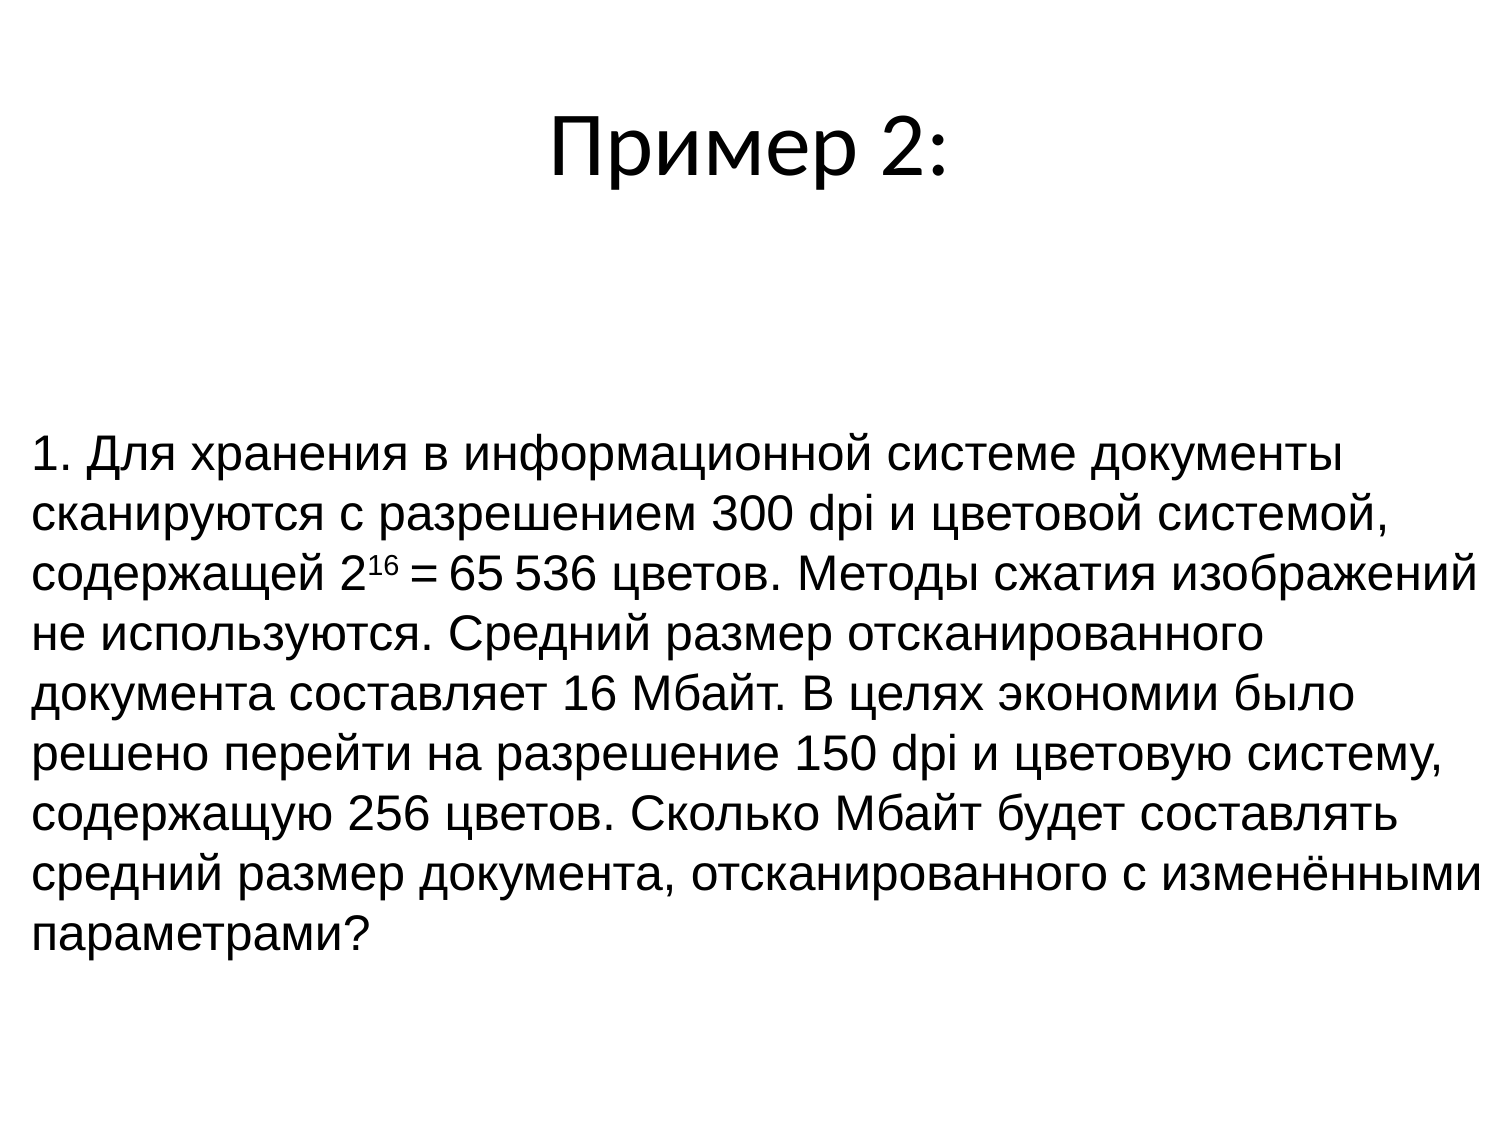

# Пример 2:
1. Для хранения в информационной системе документы сканируются с разрешением 300 dpi и цветовой системой, содержащей 216 = 65 536 цветов. Методы сжатия изображений не используются. Средний размер отсканированного документа составляет 16 Мбайт. В целях экономии было решено перейти на разрешение 150 dpi и цветовую систему, содержащую 256 цветов. Сколько Мбайт будет составлять средний размер документа, отсканированного с изменёнными параметрами?